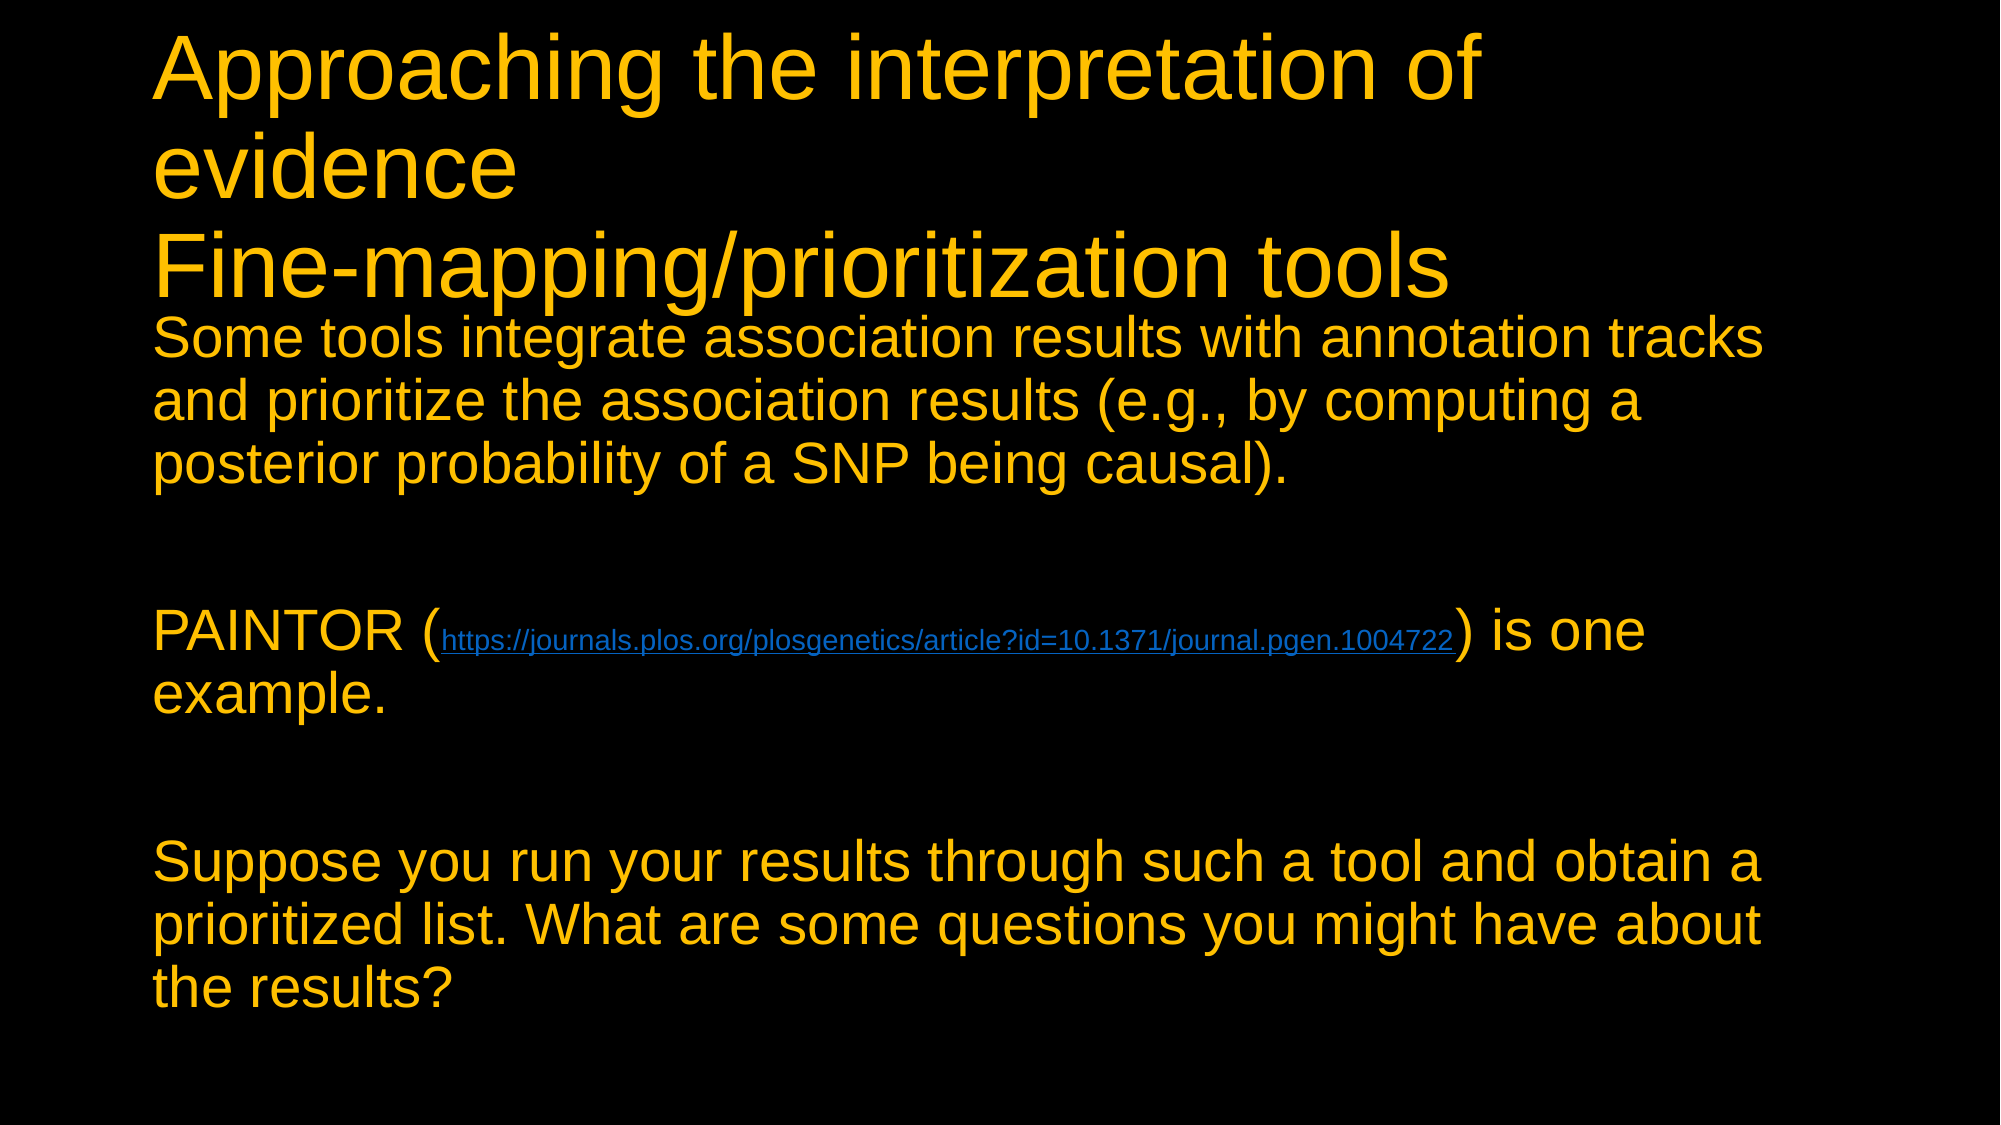

# Approaching the interpretation of evidence Fine-mapping/prioritization tools
Some tools integrate association results with annotation tracks and prioritize the association results (e.g., by computing a posterior probability of a SNP being causal).

PAINTOR (https://journals.plos.org/plosgenetics/article?id=10.1371/journal.pgen.1004722) is one example.

Suppose you run your results through such a tool and obtain a prioritized list. What are some questions you might have about the results?